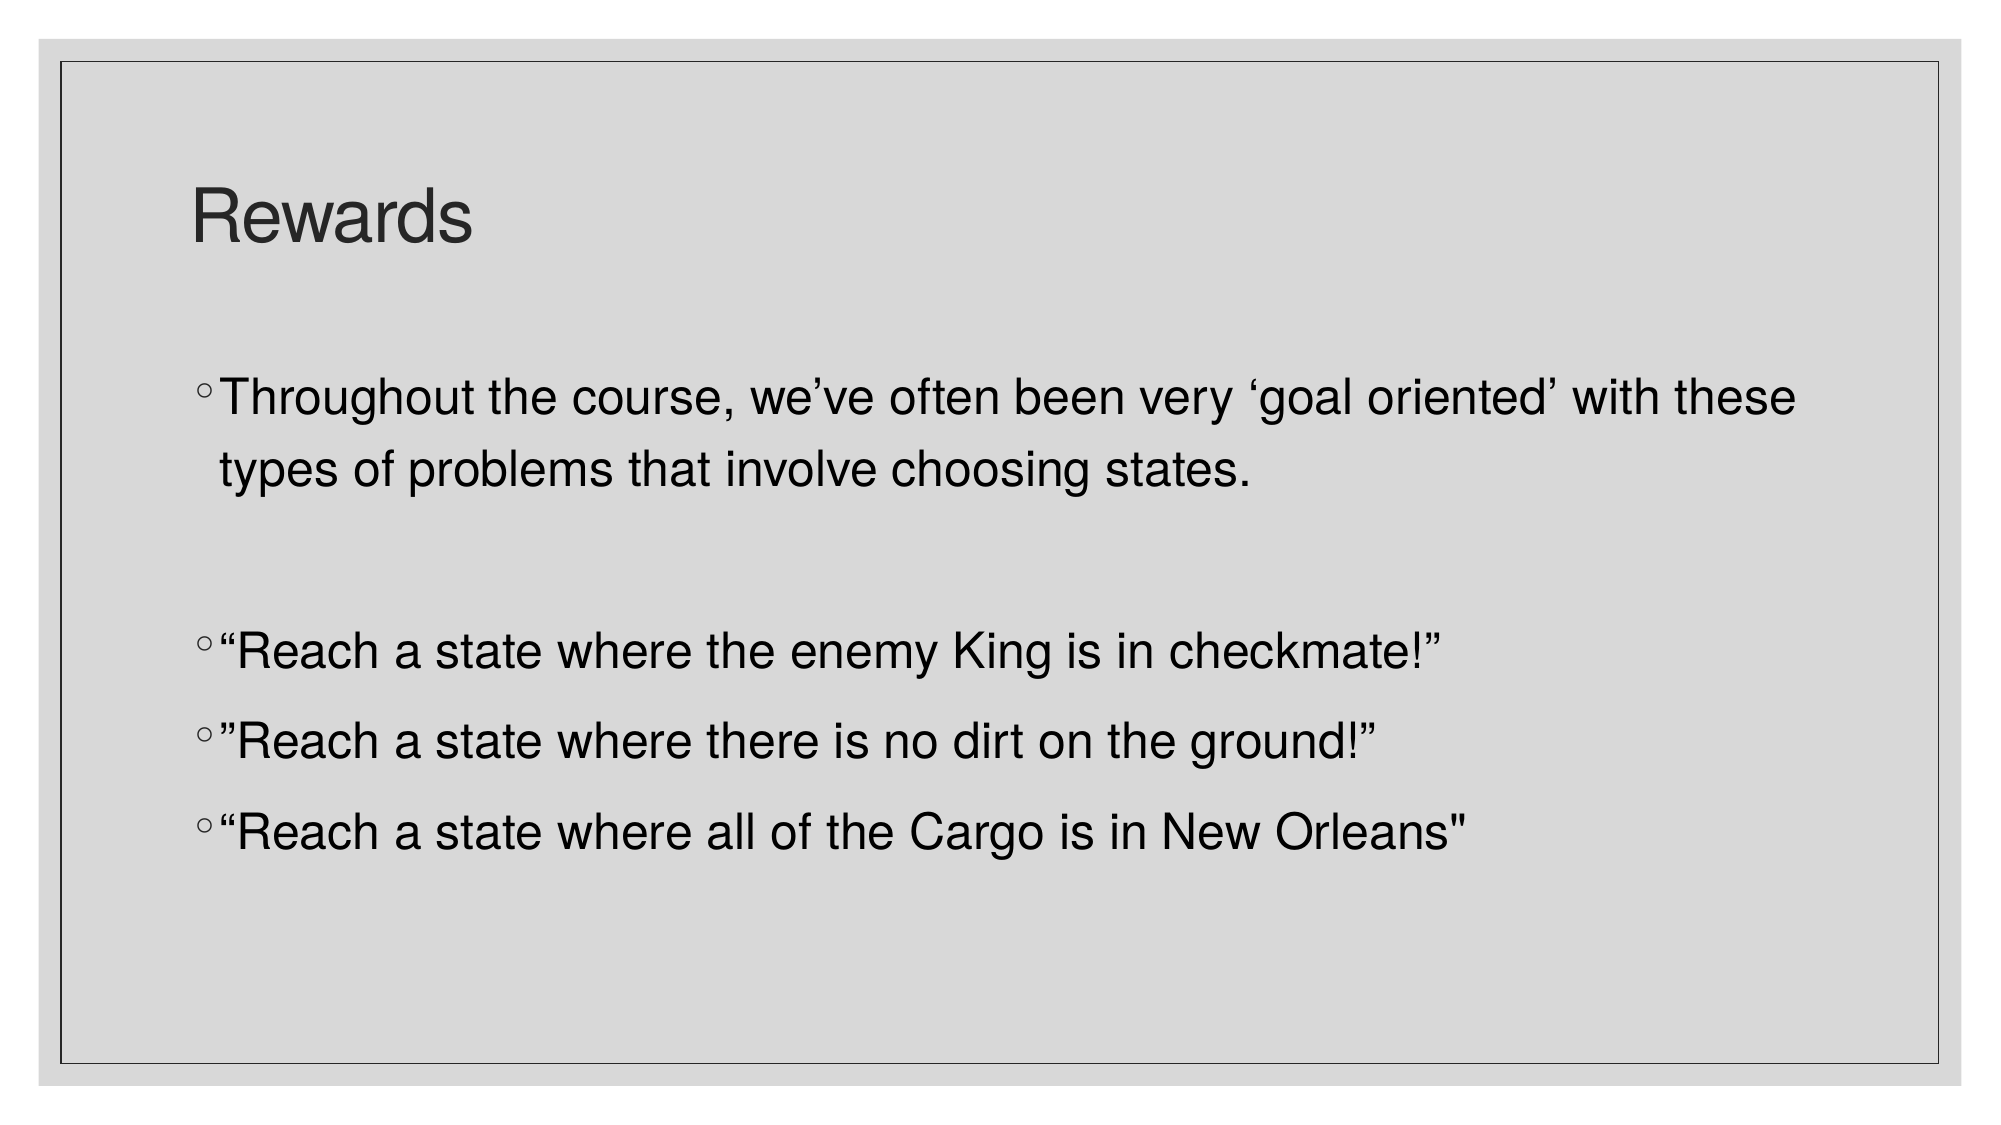

# Rewards
Throughout the course, we’ve often been very ‘goal oriented’ with these types of problems that involve choosing states.

“Reach a state where the enemy King is in checkmate!”
”Reach a state where there is no dirt on the ground!”
“Reach a state where all of the Cargo is in New Orleans"